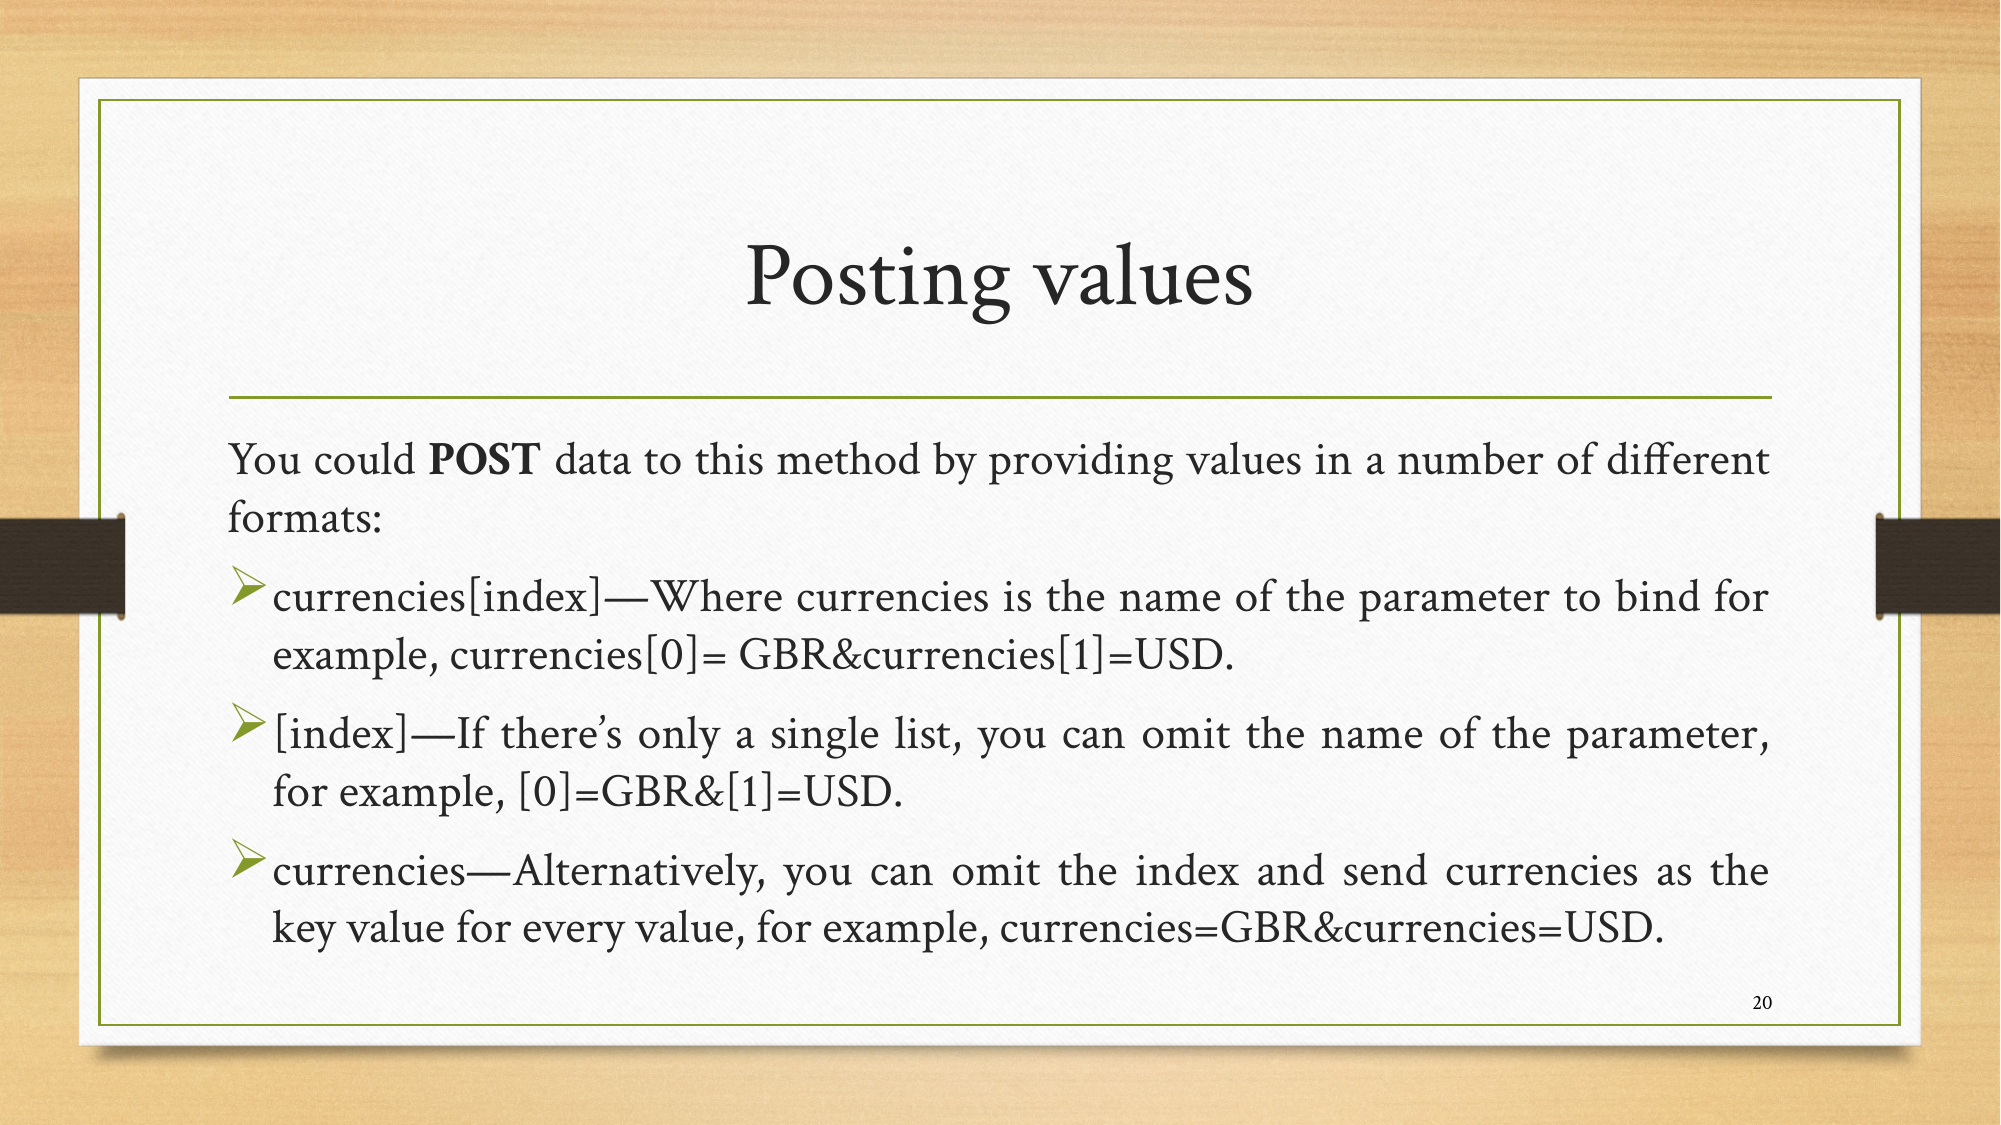

# Posting values
You could POST data to this method by providing values in a number of different formats:
currencies[index]—Where currencies is the name of the parameter to bind for example, currencies[0]= GBR&currencies[1]=USD.
[index]—If there’s only a single list, you can omit the name of the parameter, for example, [0]=GBR&[1]=USD.
currencies—Alternatively, you can omit the index and send currencies as the key value for every value, for example, currencies=GBR&currencies=USD.
20